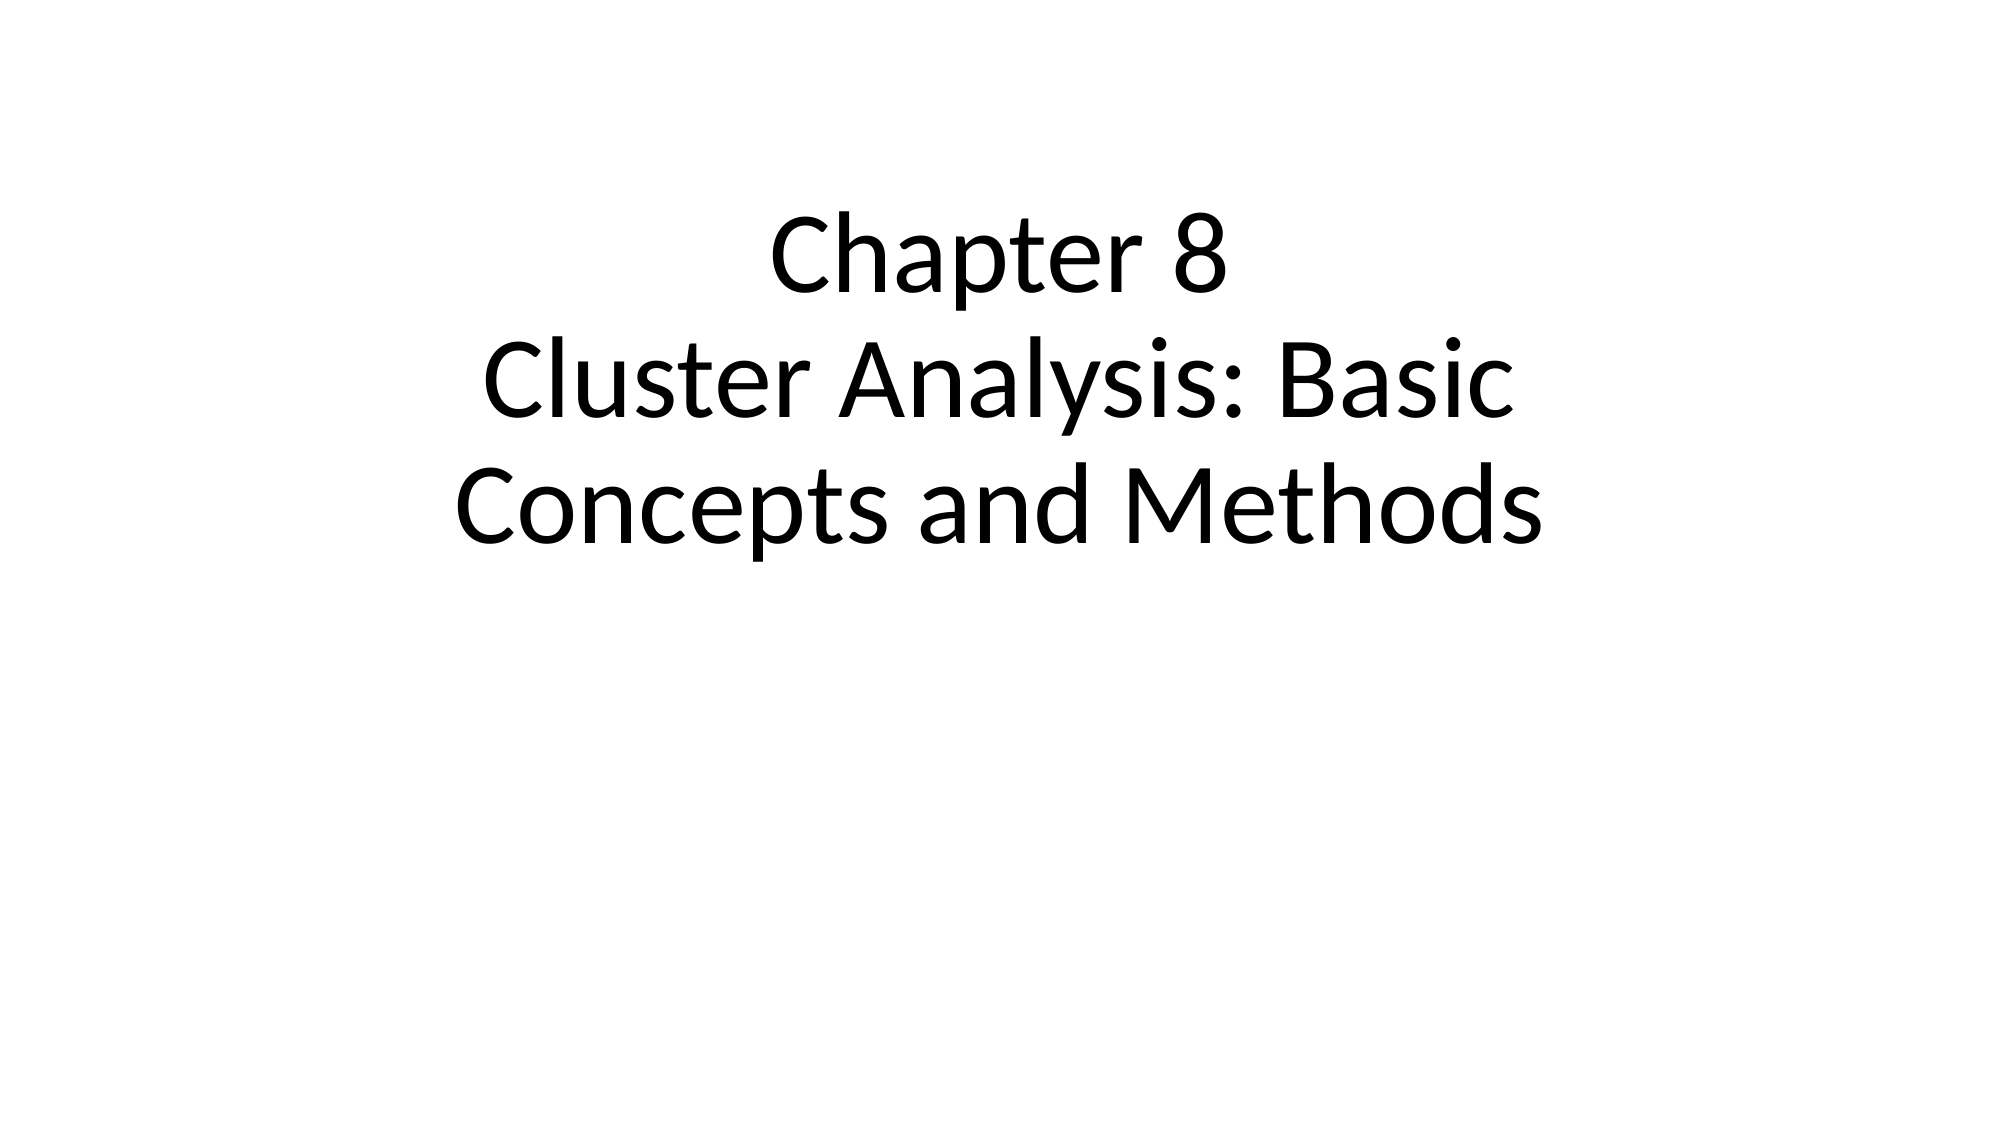

# Chapter 8 Cluster Analysis: Basic Concepts and Methods